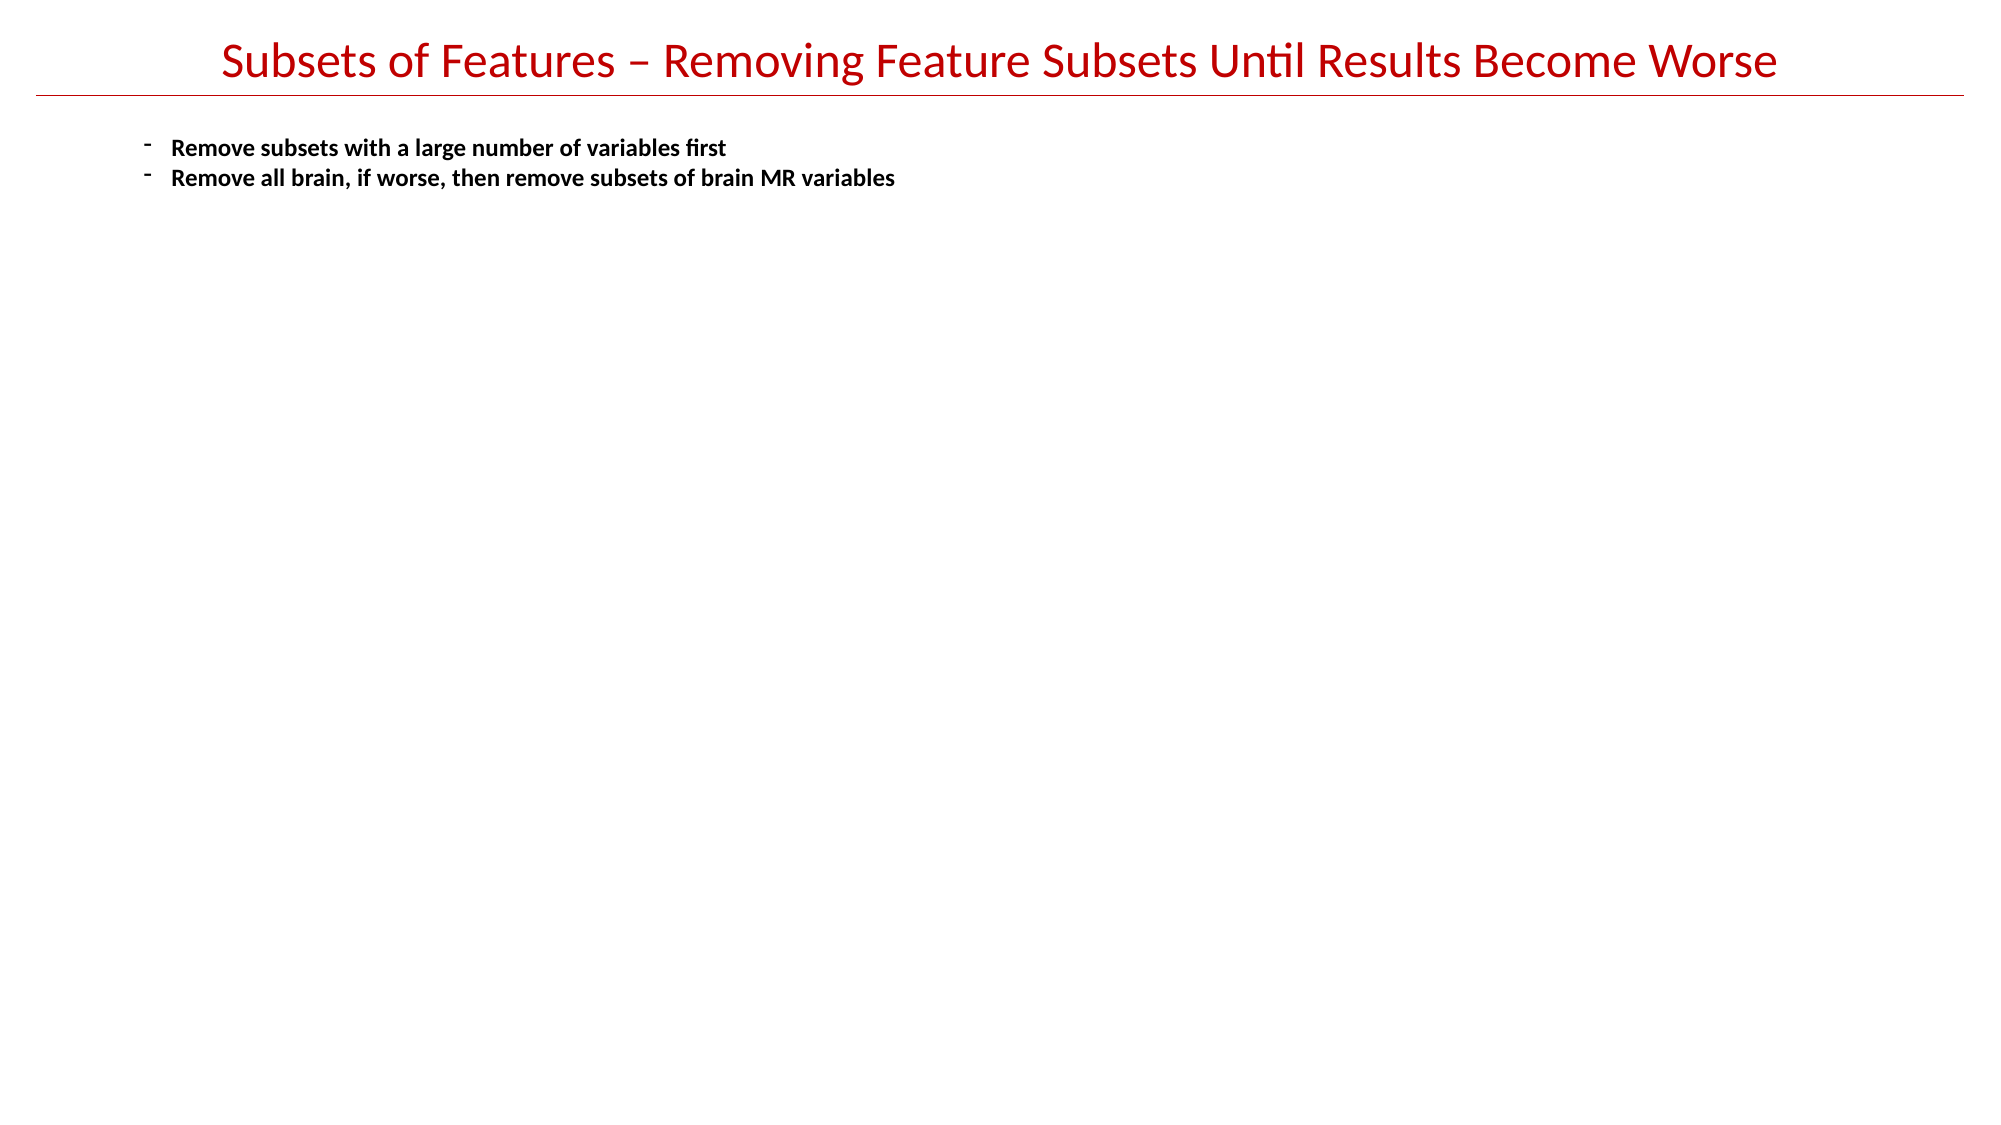

Subsets of Features – Removing Feature Subsets Until Results Become Worse
Remove subsets with a large number of variables first
Remove all brain, if worse, then remove subsets of brain MR variables